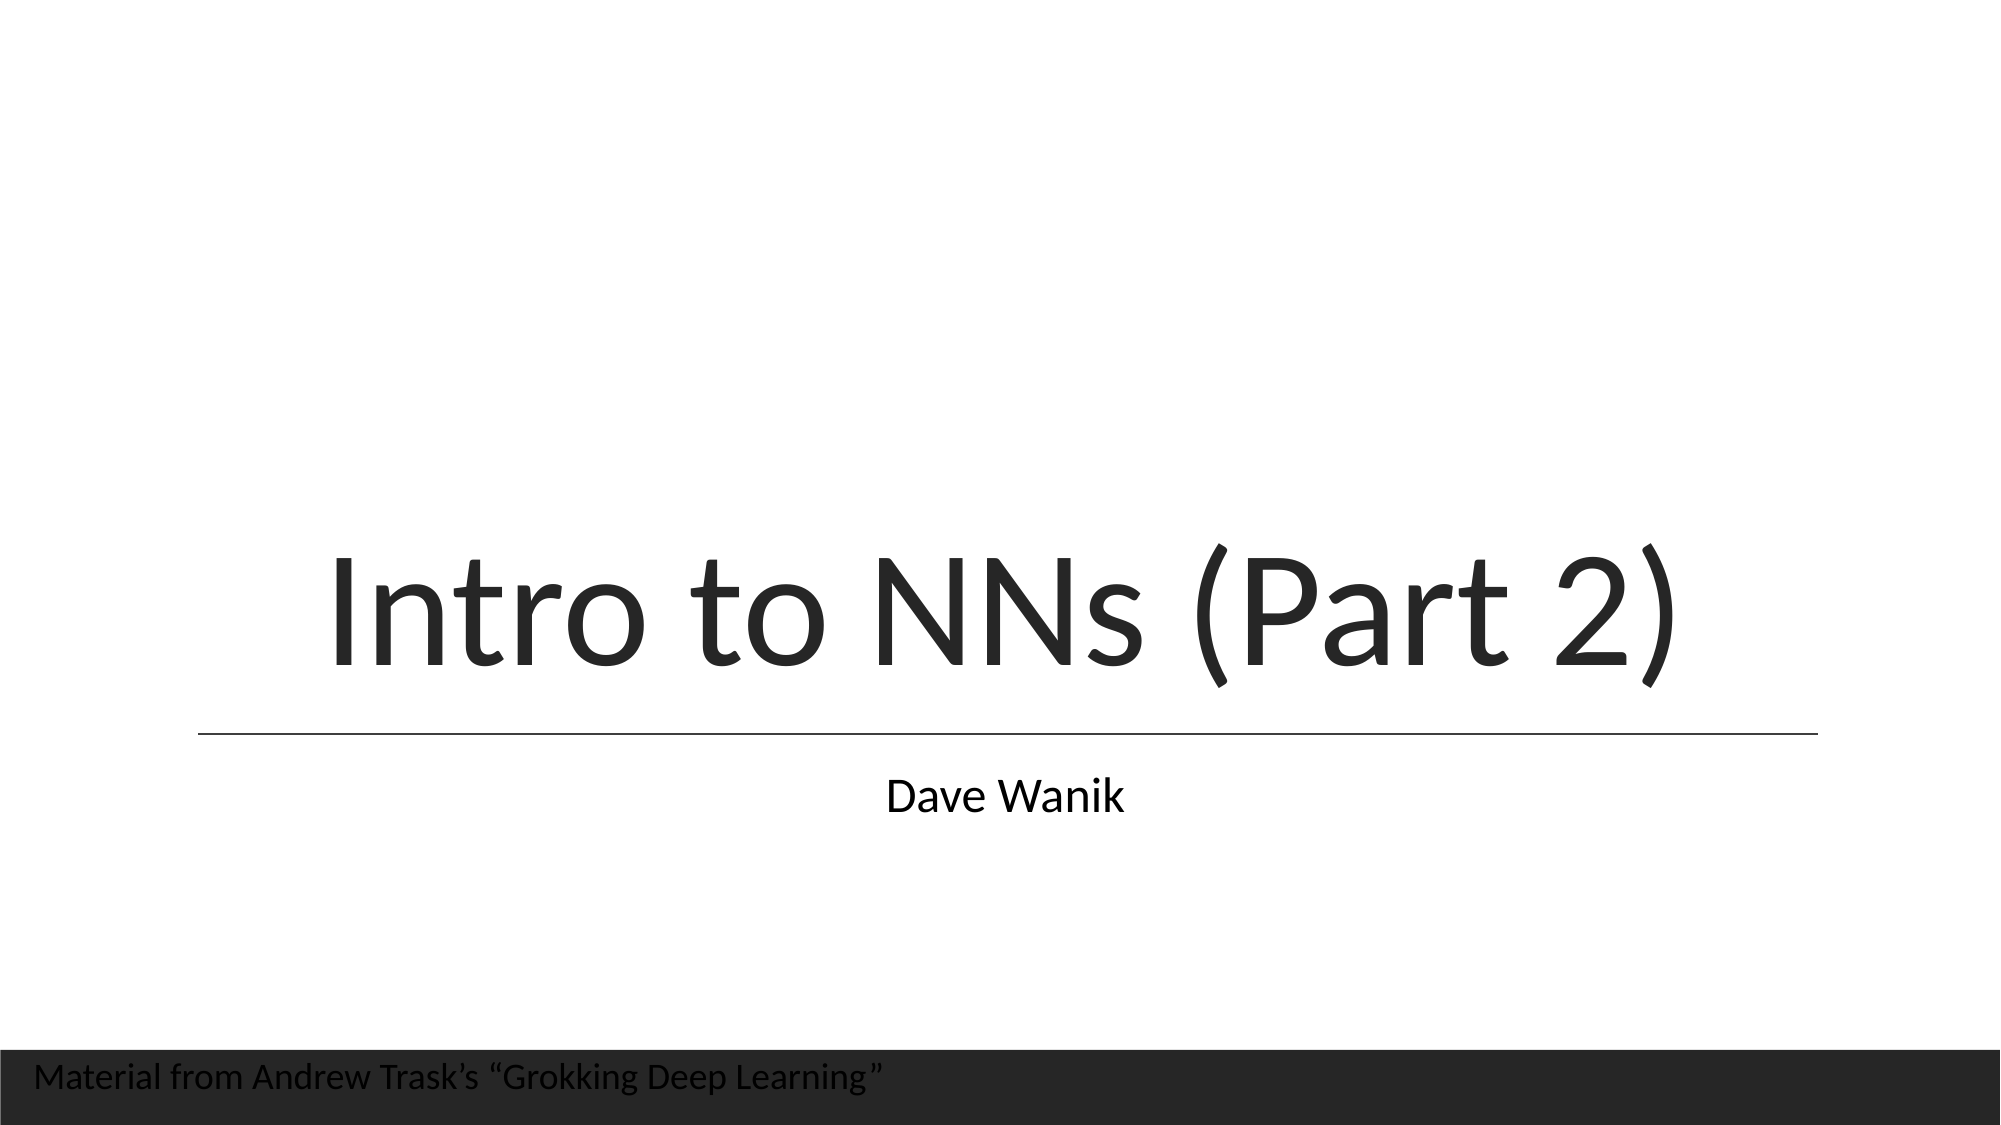

# Intro to NNs (Part 2)
Dave Wanik
Material from Andrew Trask’s “Grokking Deep Learning”